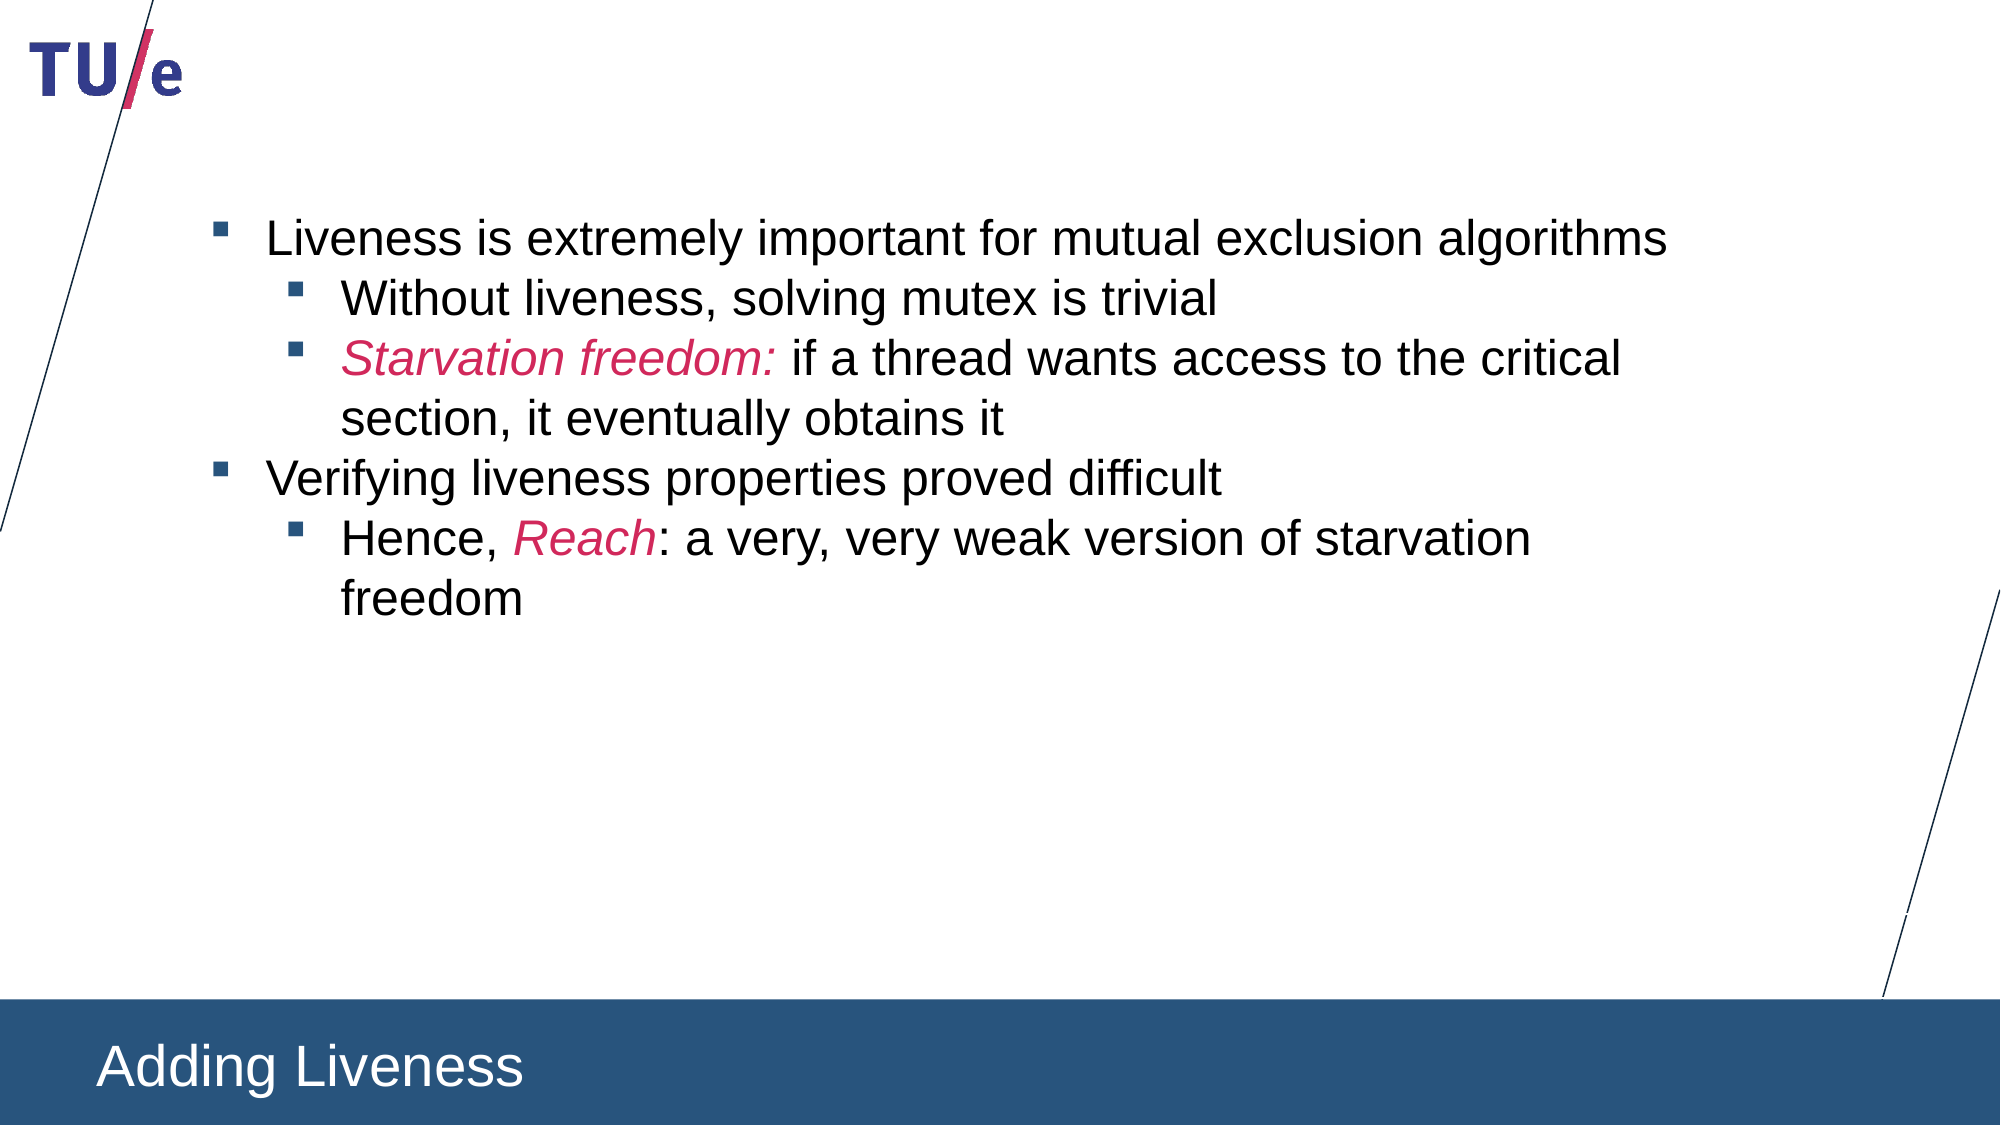

Liveness is extremely important for mutual exclusion algorithms
Without liveness, solving mutex is trivial
Starvation freedom: if a thread wants access to the critical section, it eventually obtains it
Verifying liveness properties proved difficult
Hence, Reach: a very, very weak version of starvation freedom

Adding Liveness